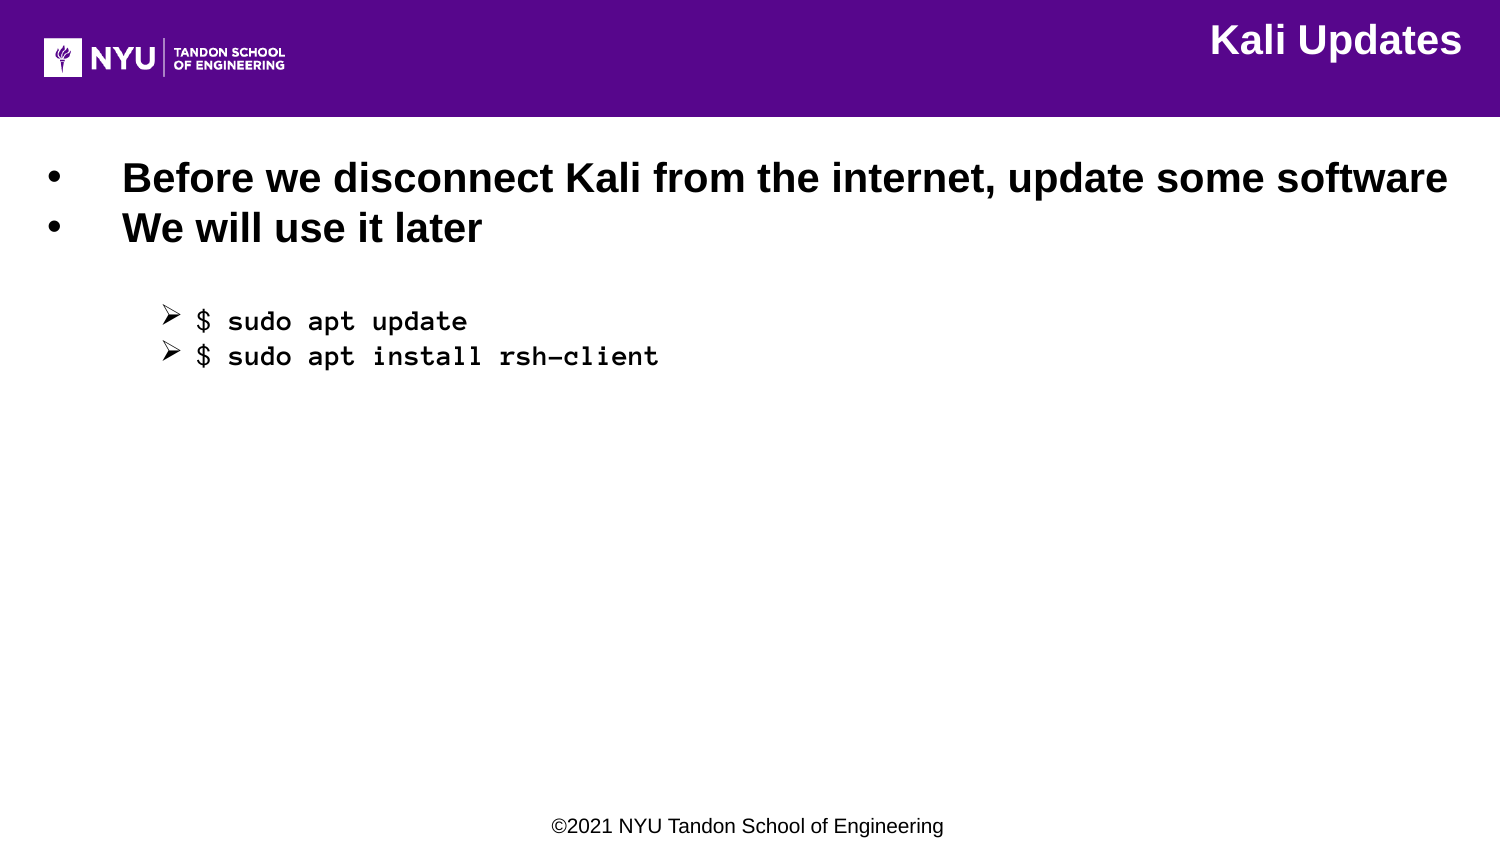

Kali Updates
Before we disconnect Kali from the internet, update some software
We will use it later

$ sudo apt update
$ sudo apt install rsh-client